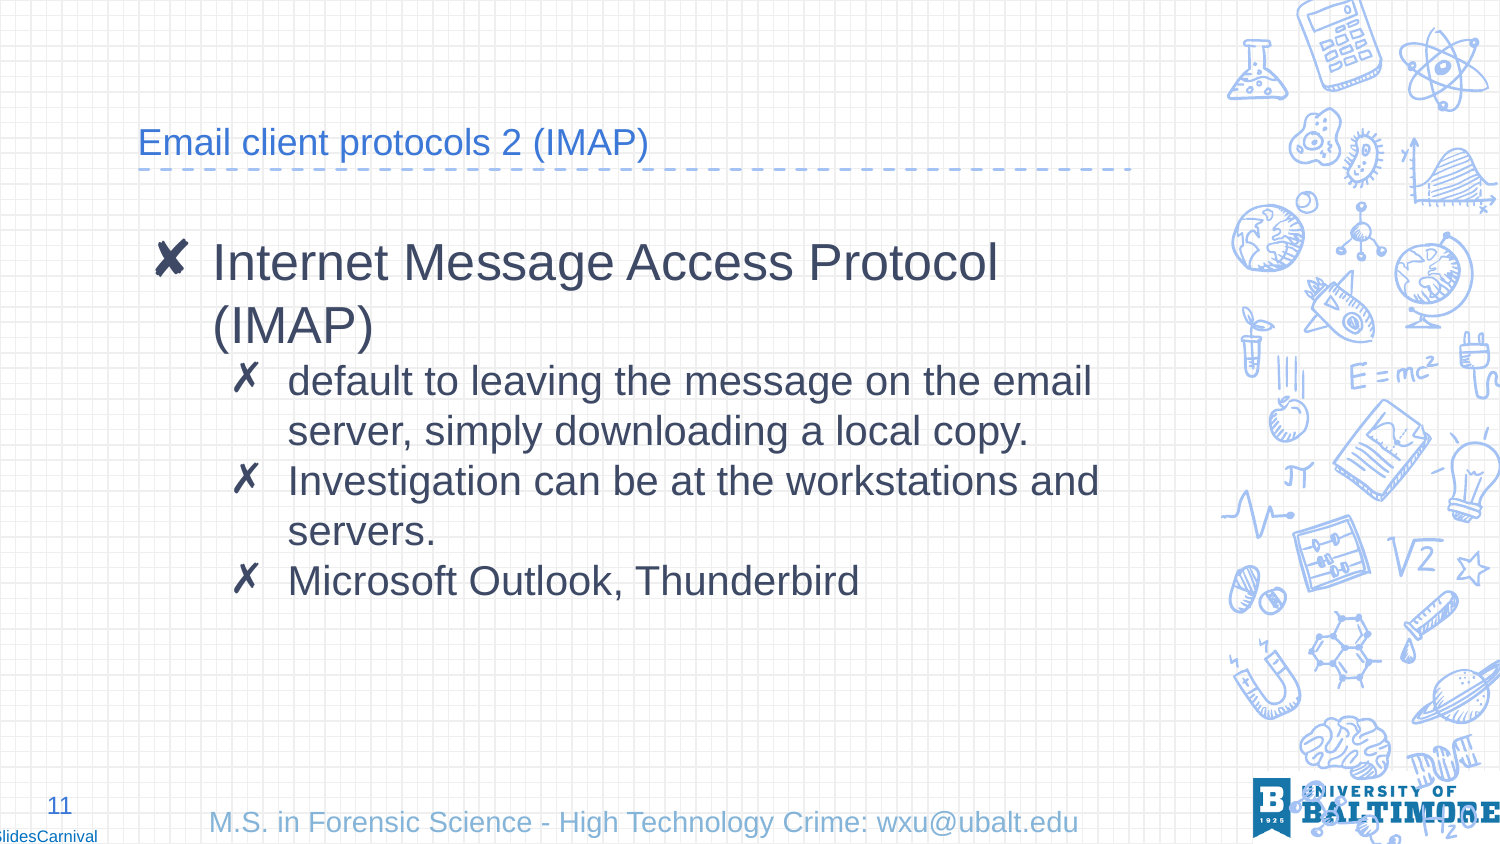

# Email client protocols 2 (IMAP)
Internet Message Access Protocol (IMAP)
default to leaving the message on the email server, simply downloading a local copy.
Investigation can be at the workstations and servers.
Microsoft Outlook, Thunderbird
11